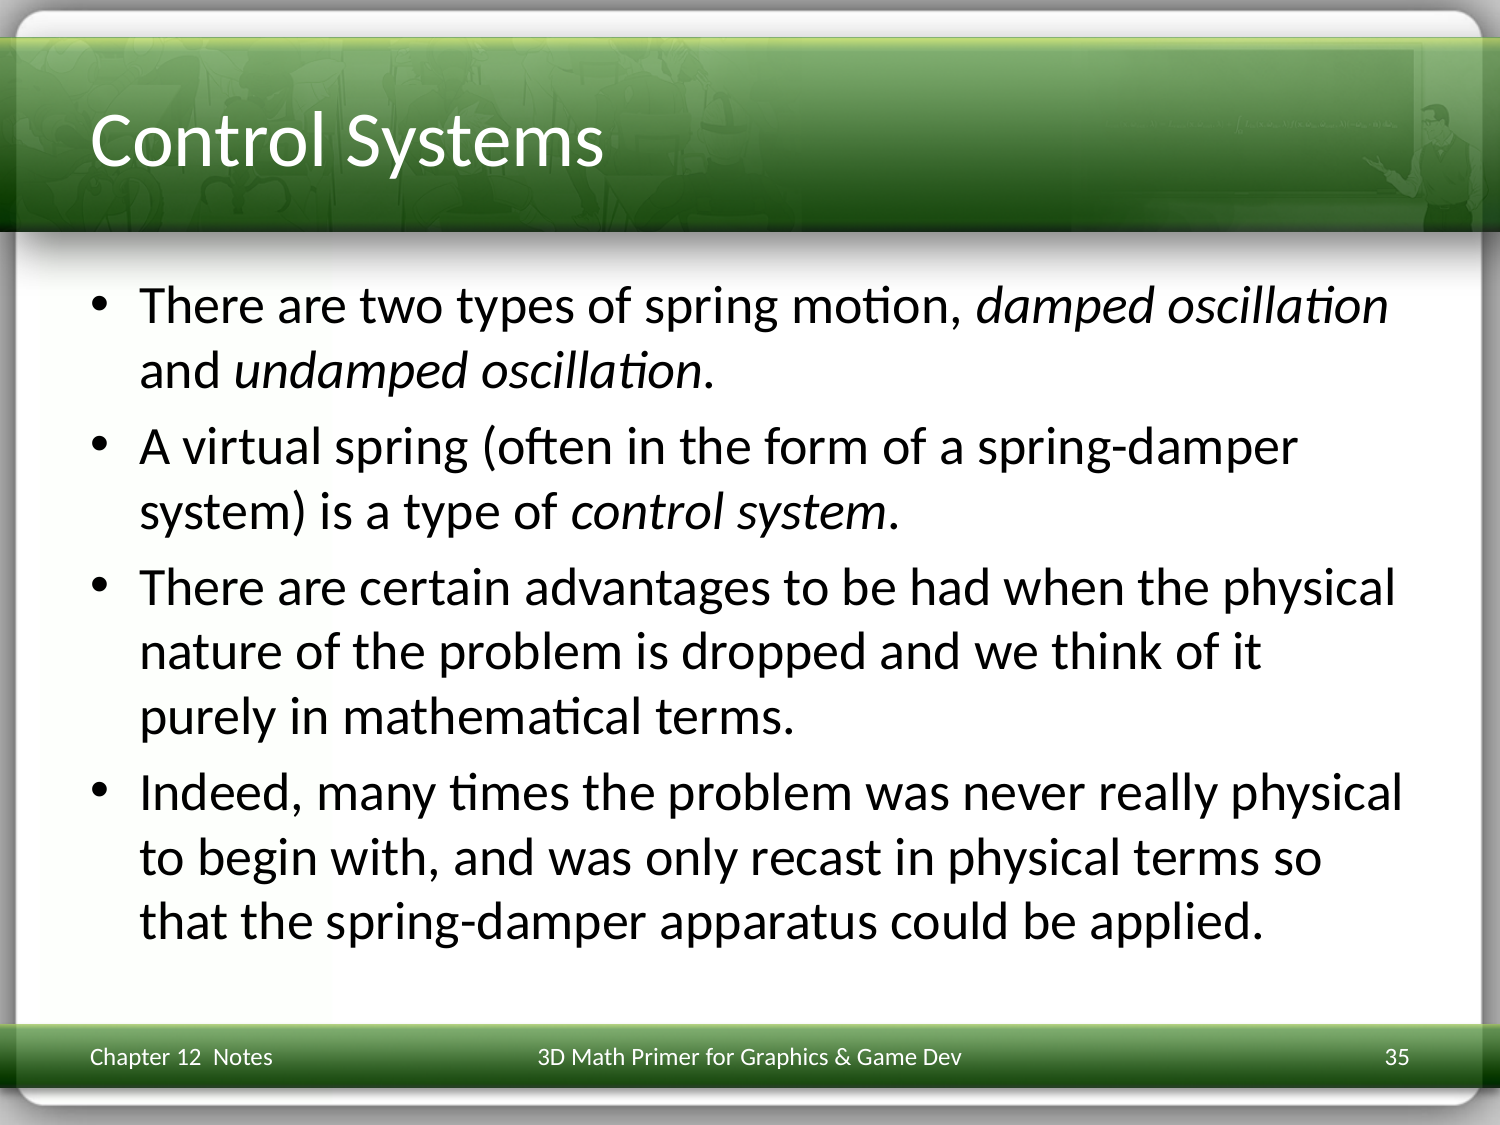

# Control Systems
There are two types of spring motion, damped oscillation and undamped oscillation.
A virtual spring (often in the form of a spring-damper system) is a type of control system.
There are certain advantages to be had when the physical nature of the problem is dropped and we think of it purely in mathematical terms.
Indeed, many times the problem was never really physical to begin with, and was only recast in physical terms so that the spring-damper apparatus could be applied.
Chapter 12  Notes
3D Math Primer for Graphics & Game Dev
35